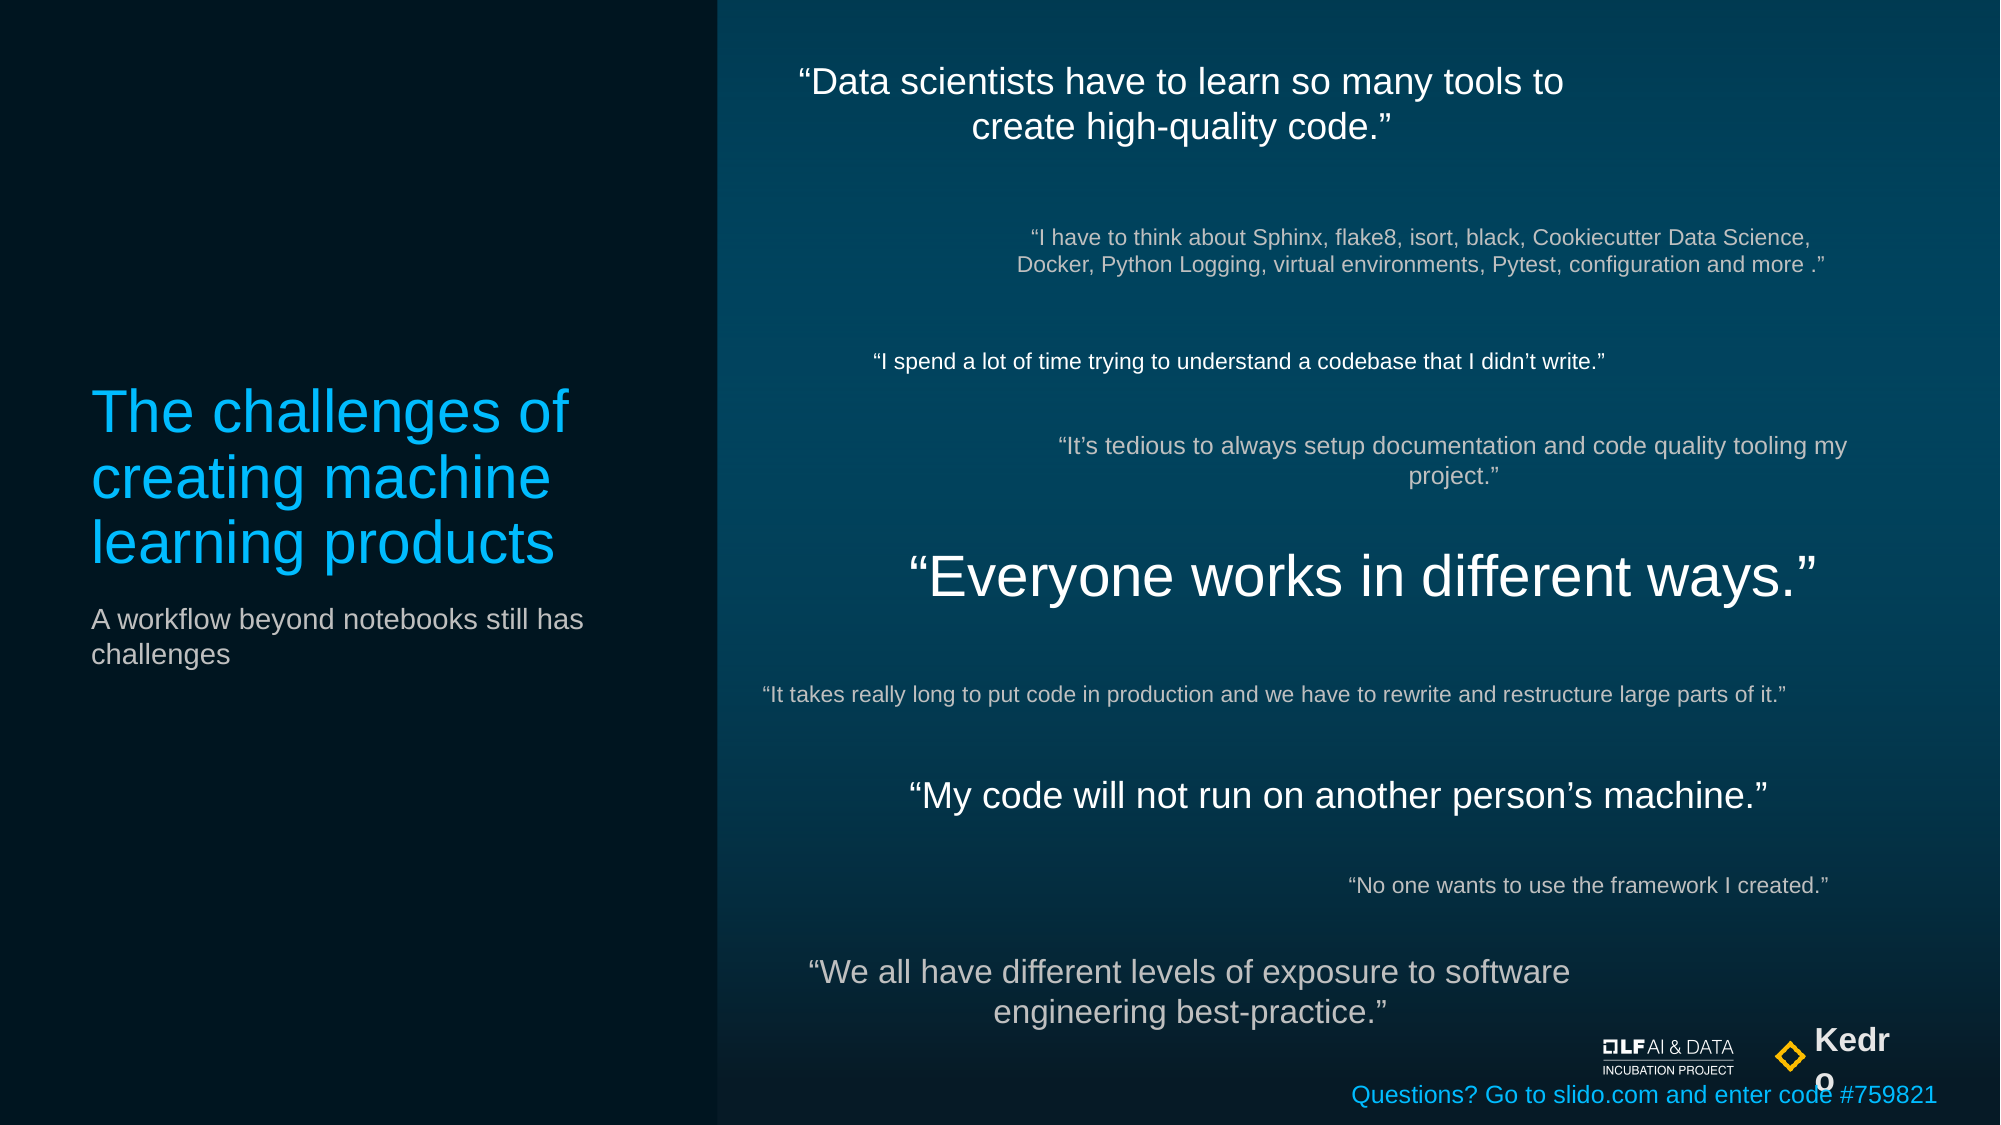

“Data scientists have to learn so many tools to create high-quality code.”
“I have to think about Sphinx, flake8, isort, black, Cookiecutter Data Science, Docker, Python Logging, virtual environments, Pytest, configuration and more .”
“I spend a lot of time trying to understand a codebase that I didn’t write.”
# The challenges of creating machine learning products
“It’s tedious to always setup documentation and code quality tooling my project.”
“Everyone works in different ways.”
A workflow beyond notebooks still has challenges
“It takes really long to put code in production and we have to rewrite and restructure large parts of it.”
“My code will not run on another person’s machine.”
“No one wants to use the framework I created.”
“We all have different levels of exposure to software engineering best-practice.”